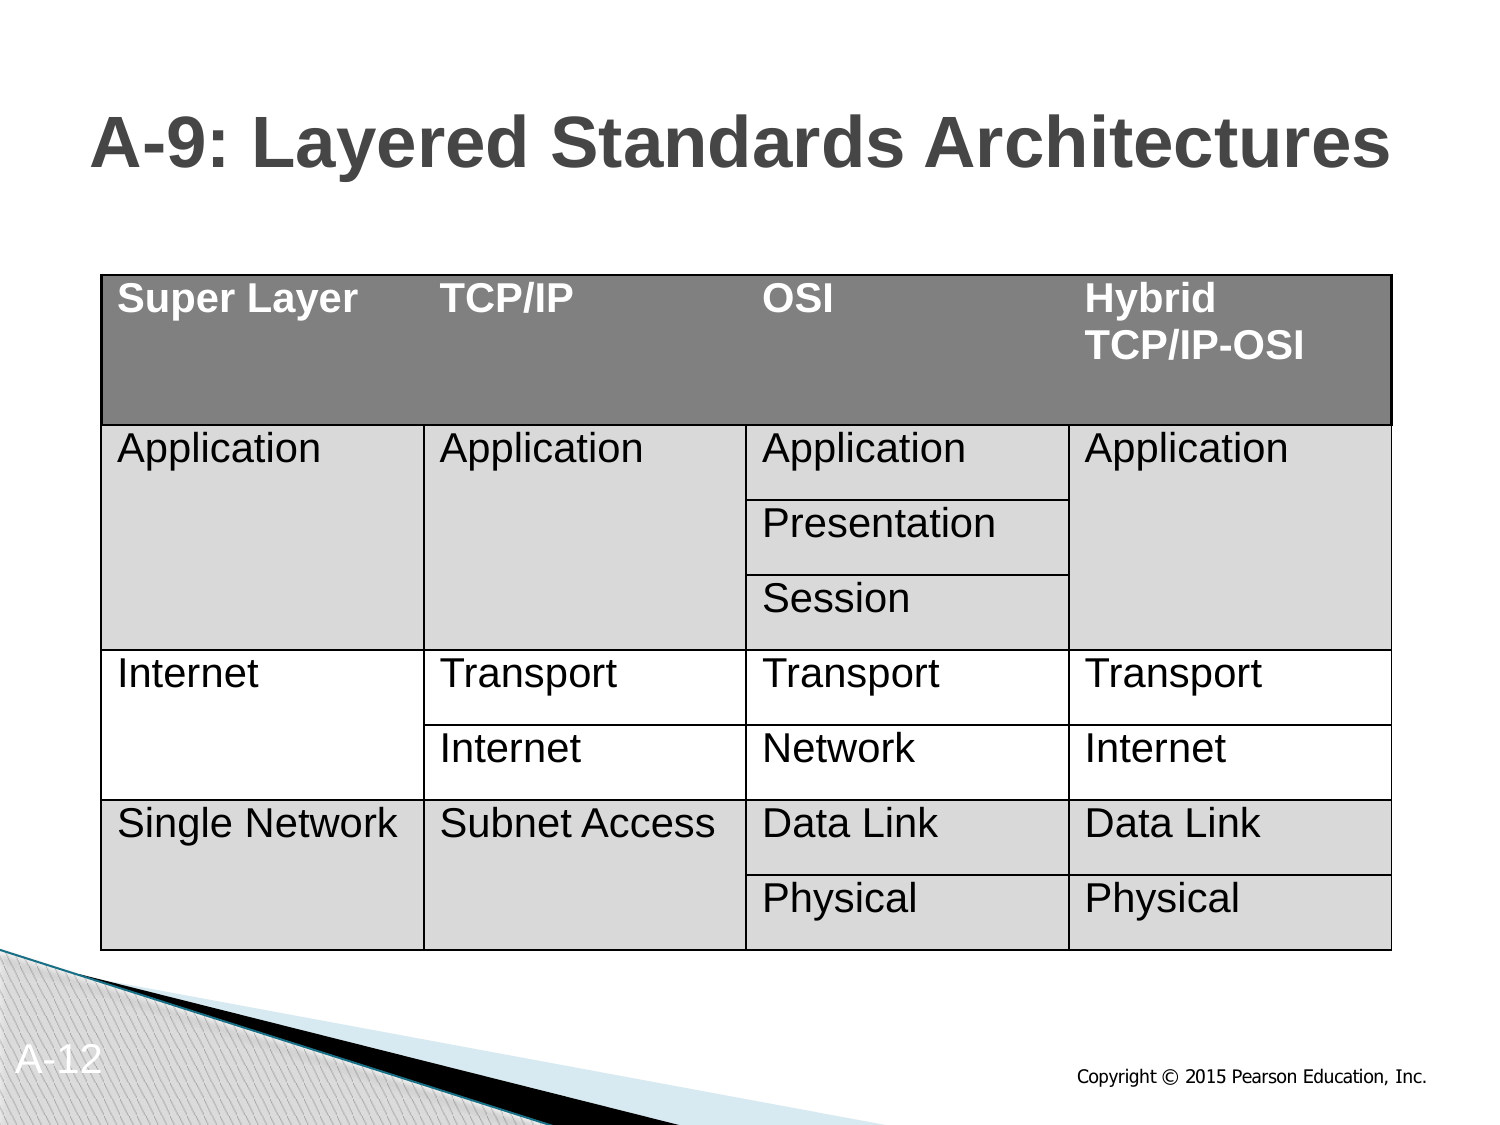

# A-9: Layered Standards Architectures
| Super Layer | TCP/IP | OSI | Hybrid TCP/IP-OSI |
| --- | --- | --- | --- |
| Application | Application | Application | Application |
|  |  | Presentation |  |
|  |  | Session |  |
| Internet | Transport | Transport | Transport |
|  | Internet | Network | Internet |
| Single Network | Subnet Access | Data Link | Data Link |
|  |  | Physical | Physical |